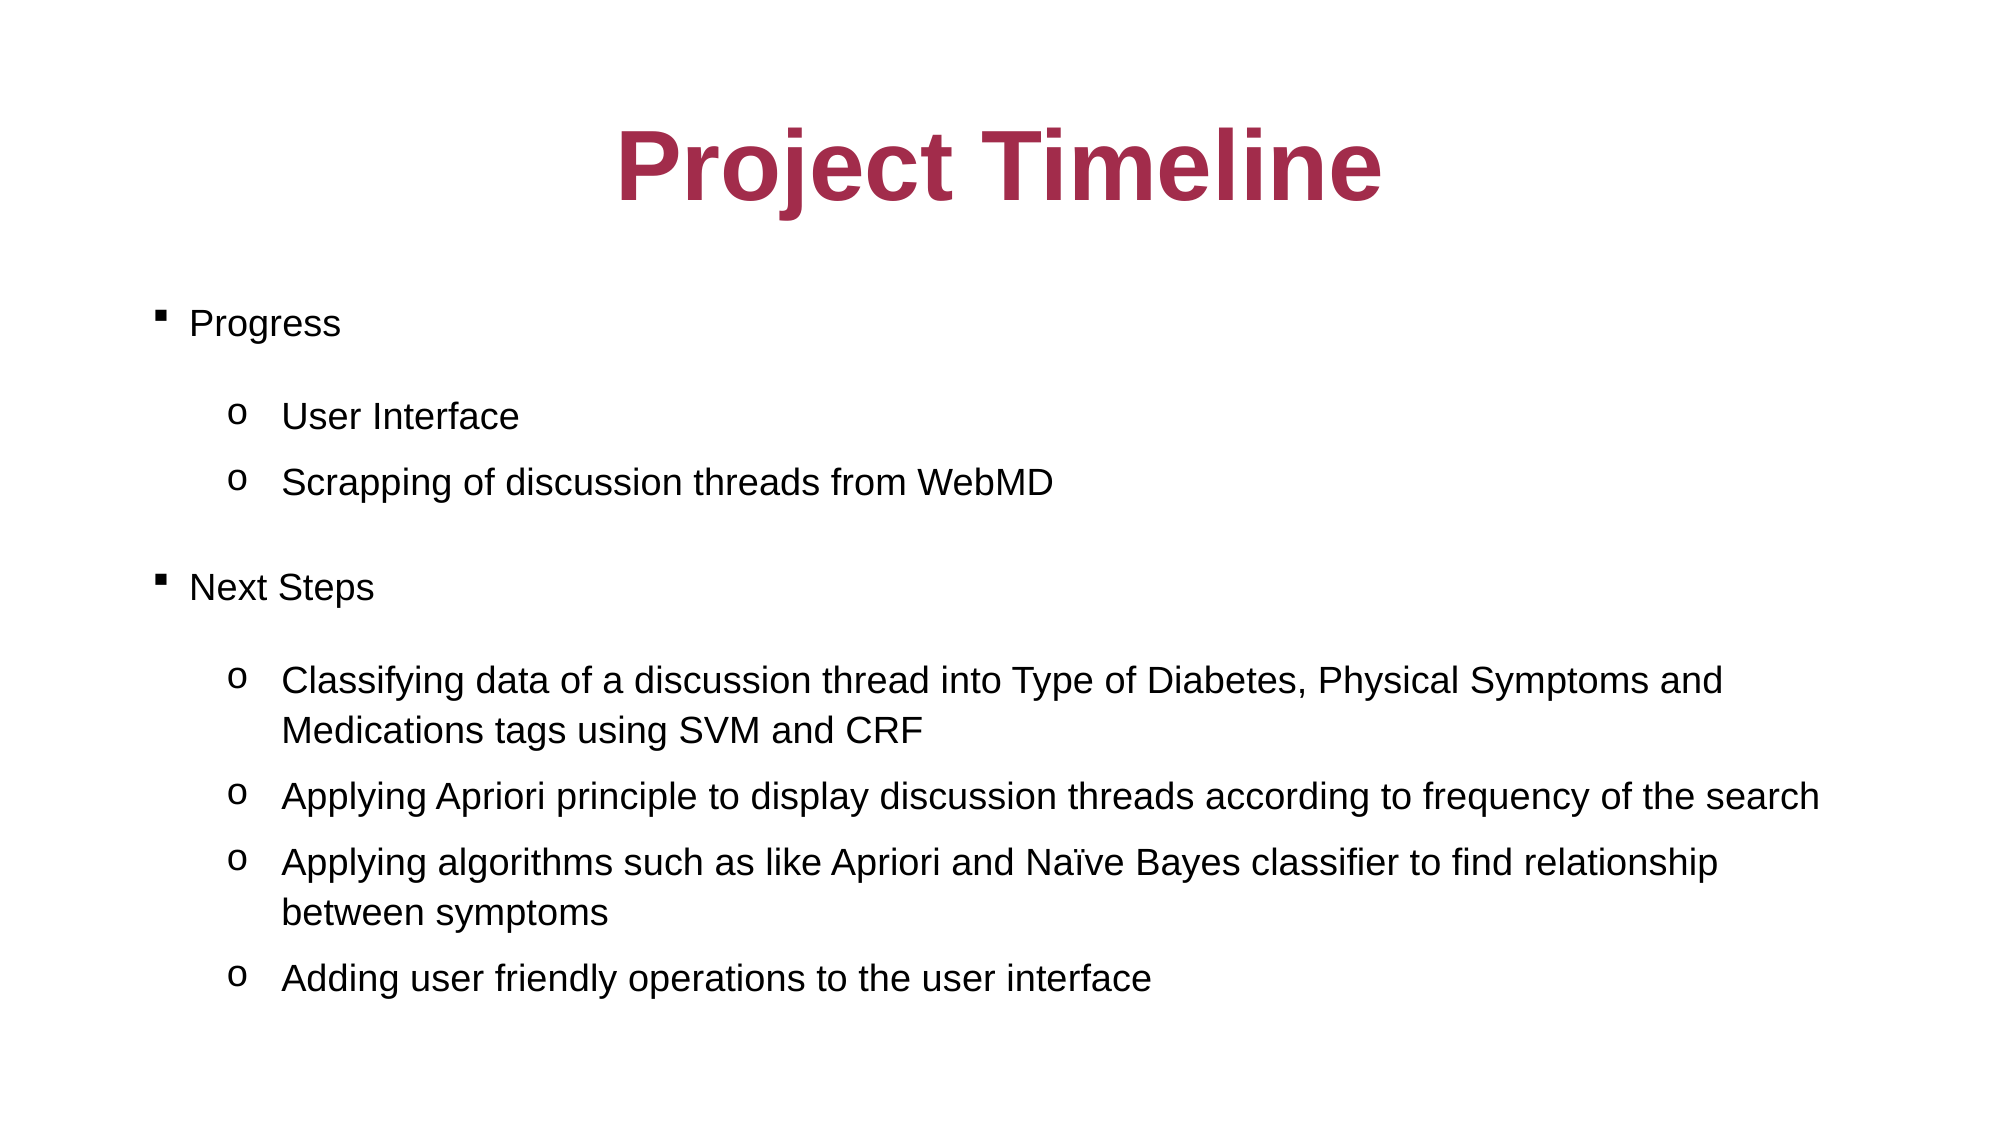

# Project Timeline
Progress

User Interface
Scrapping of discussion threads from WebMD

Next Steps

Classifying data of a discussion thread into Type of Diabetes, Physical Symptoms and Medications tags using SVM and CRF
Applying Apriori principle to display discussion threads according to frequency of the search
Applying algorithms such as like Apriori and Naïve Bayes classifier to find relationship between symptoms
Adding user friendly operations to the user interface